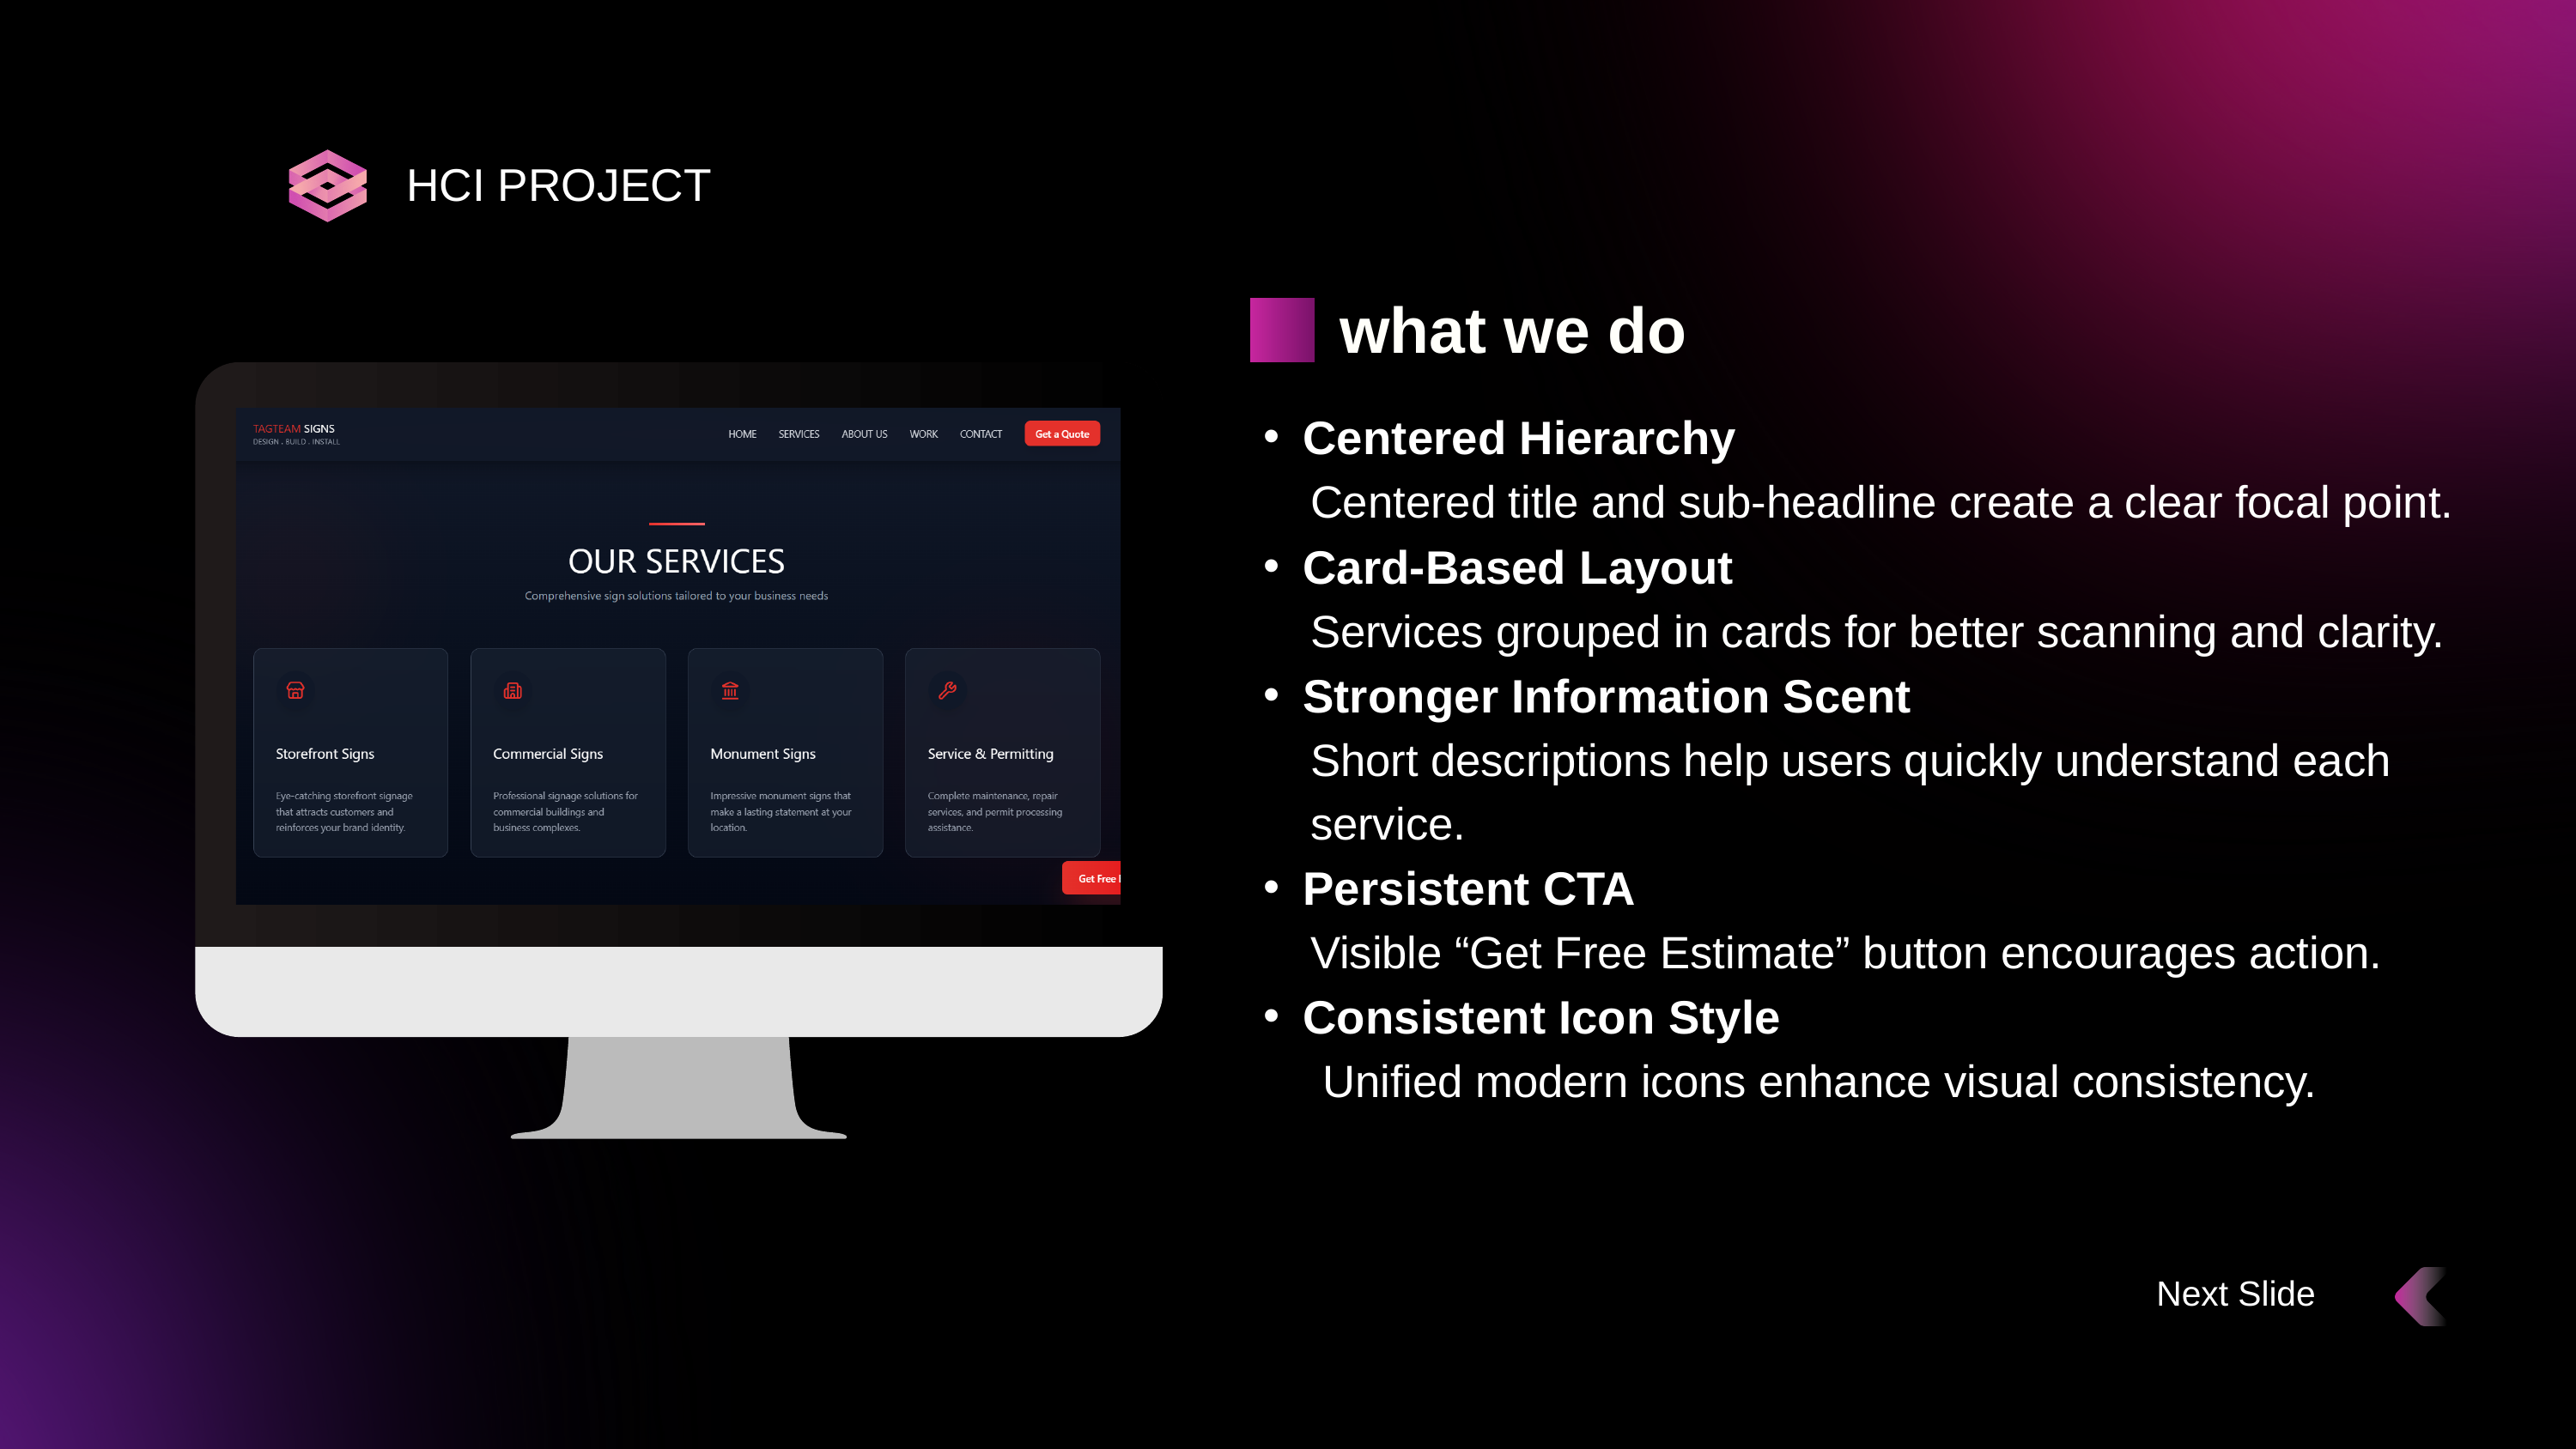

HCI PROJECT
what we do

Centered Hierarchy
       Centered title and sub-headline create a clear focal point.
Card-Based Layout
       Services grouped in cards for better scanning and clarity.
Stronger Information Scent
       Short descriptions help users quickly understand each
       service.
Persistent CTA
       Visible “Get Free Estimate” button encourages action.
Consistent Icon Style
        Unified modern icons enhance visual consistency.

Next Slide